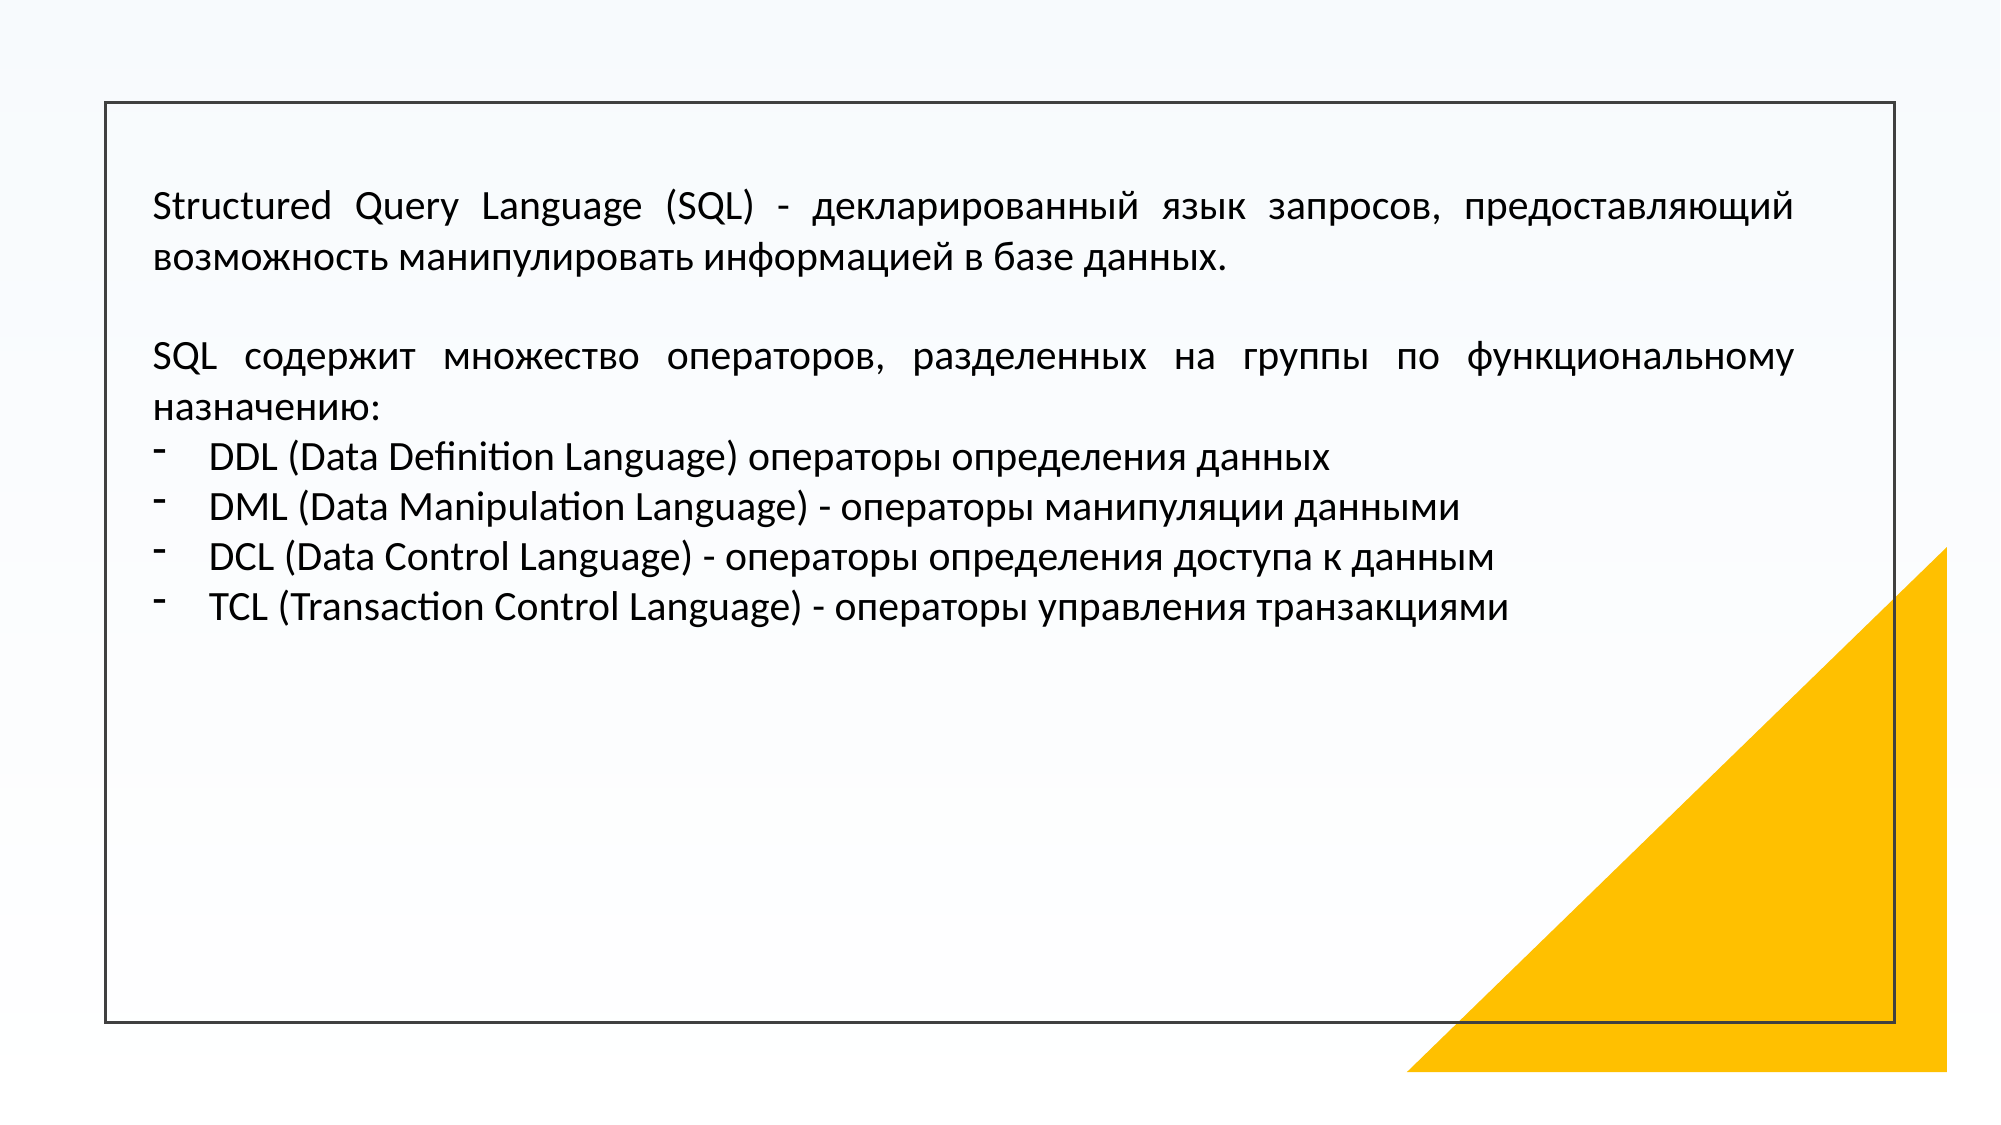

Structured Query Language (SQL) - декларированный язык запросов, предоставляющий возможность манипулировать информацией в базе данных.

SQL содержит множество операторов, разделенных на группы по функциональному назначению:
DDL (Data Definition Language) операторы определения данных
DML (Data Manipulation Language) - операторы манипуляции данными
DCL (Data Control Language) - операторы определения доступа к данным
TCL (Transaction Control Language) - операторы управления транзакциями